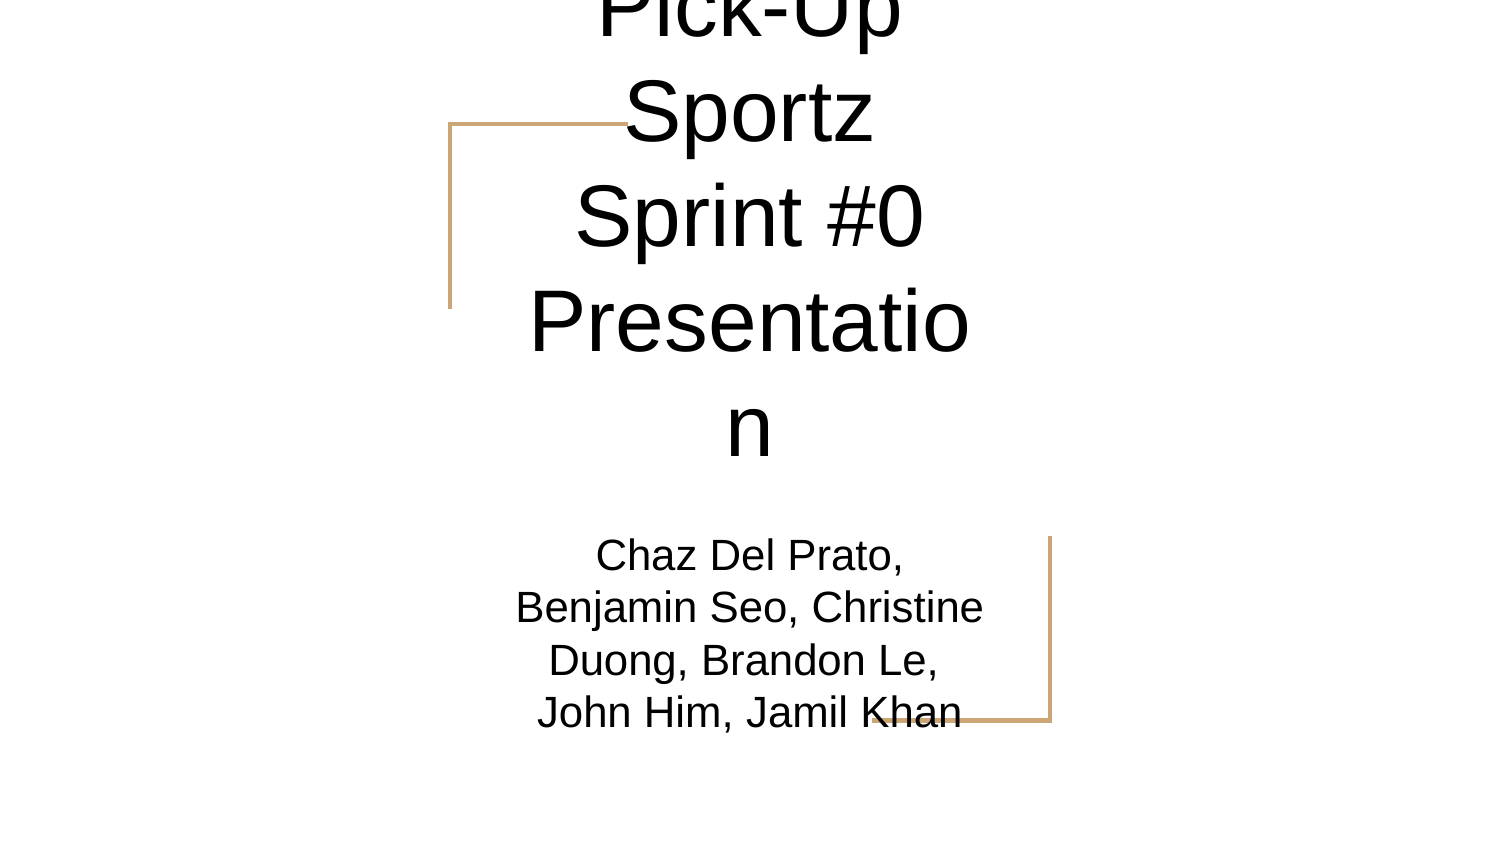

# Pick-Up Sportz
Sprint #0 Presentation
Chaz Del Prato, Benjamin Seo, Christine Duong, Brandon Le,
John Him, Jamil Khan